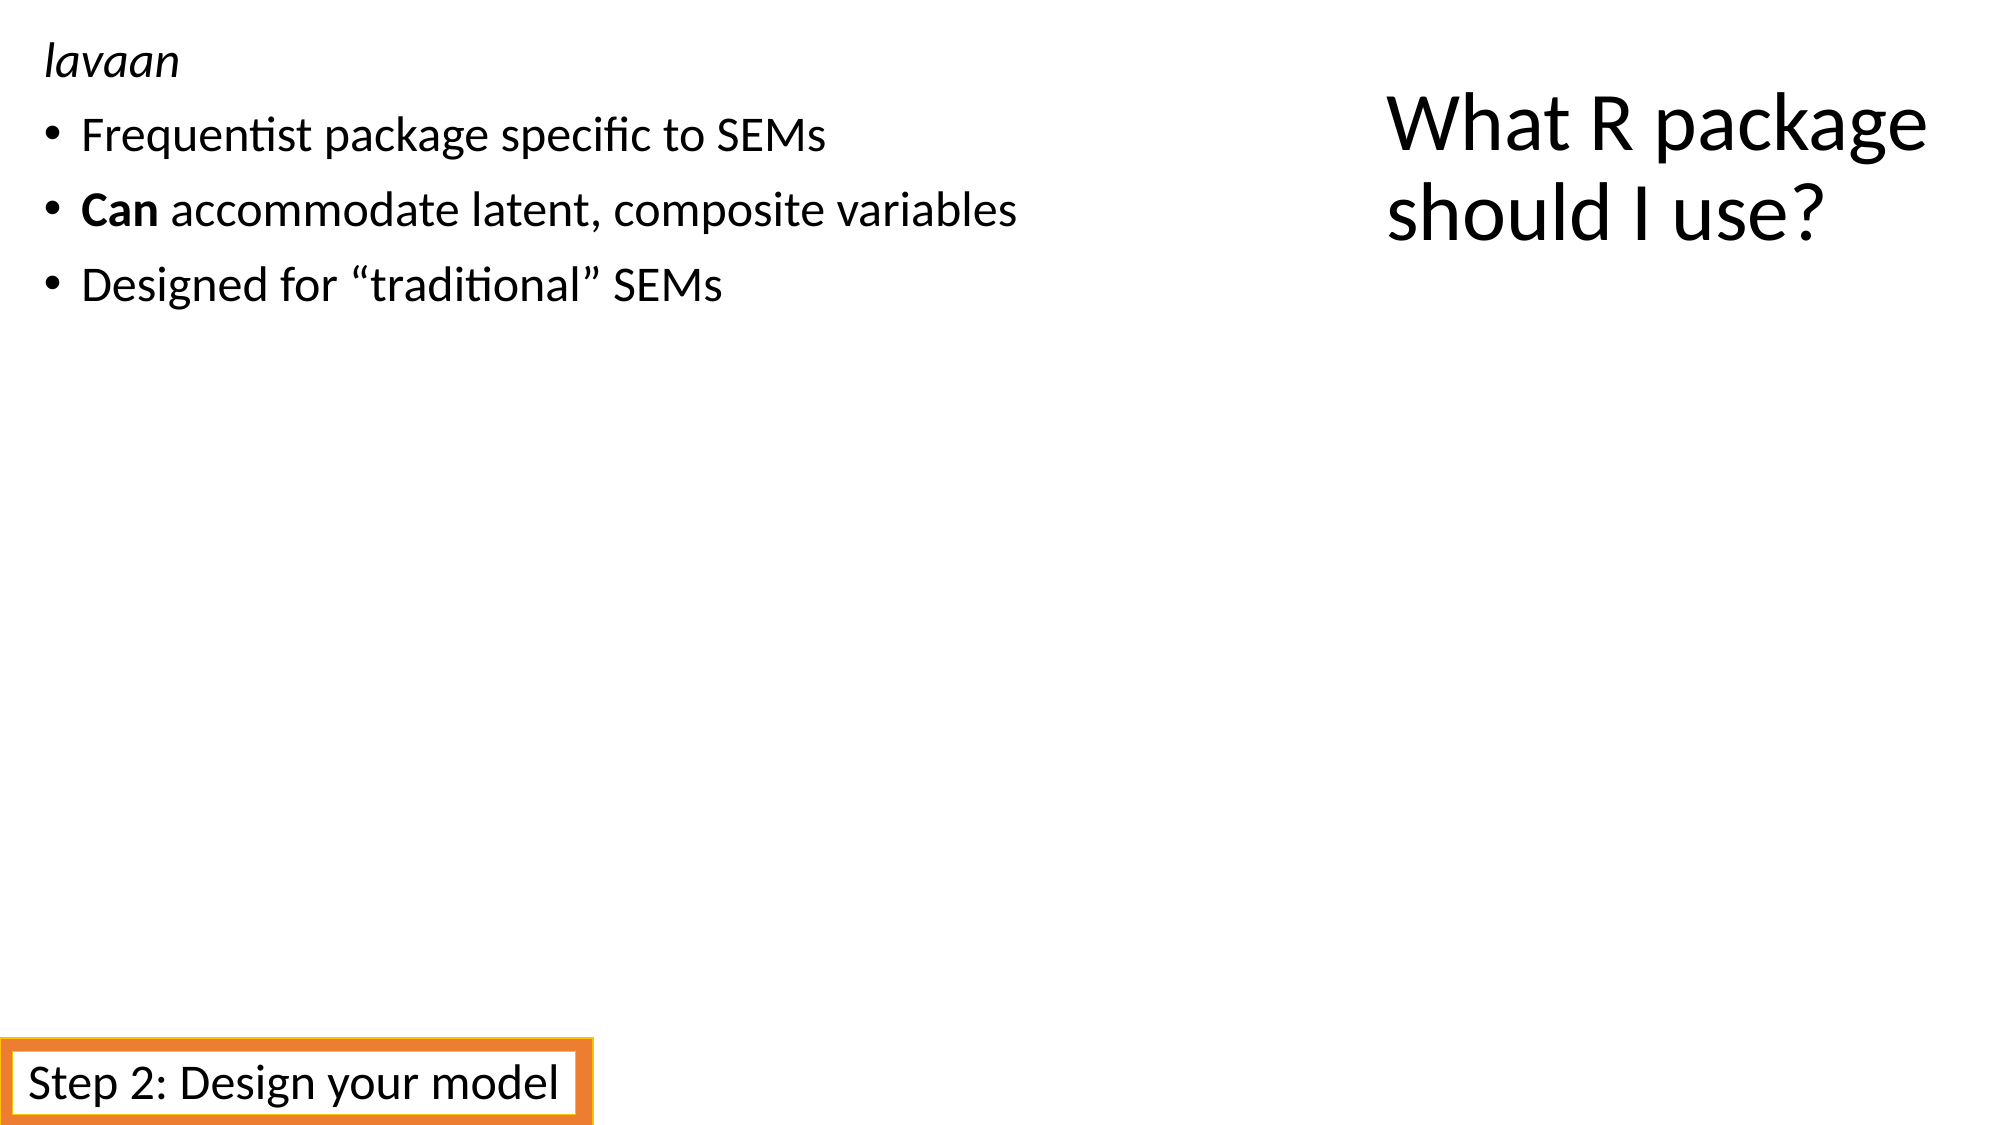

lavaan
Frequentist package specific to SEMs
Can accommodate latent, composite variables
Designed for “traditional” SEMs

# What R package should I use?

Step 2: Design your model
Step 3: Code your model